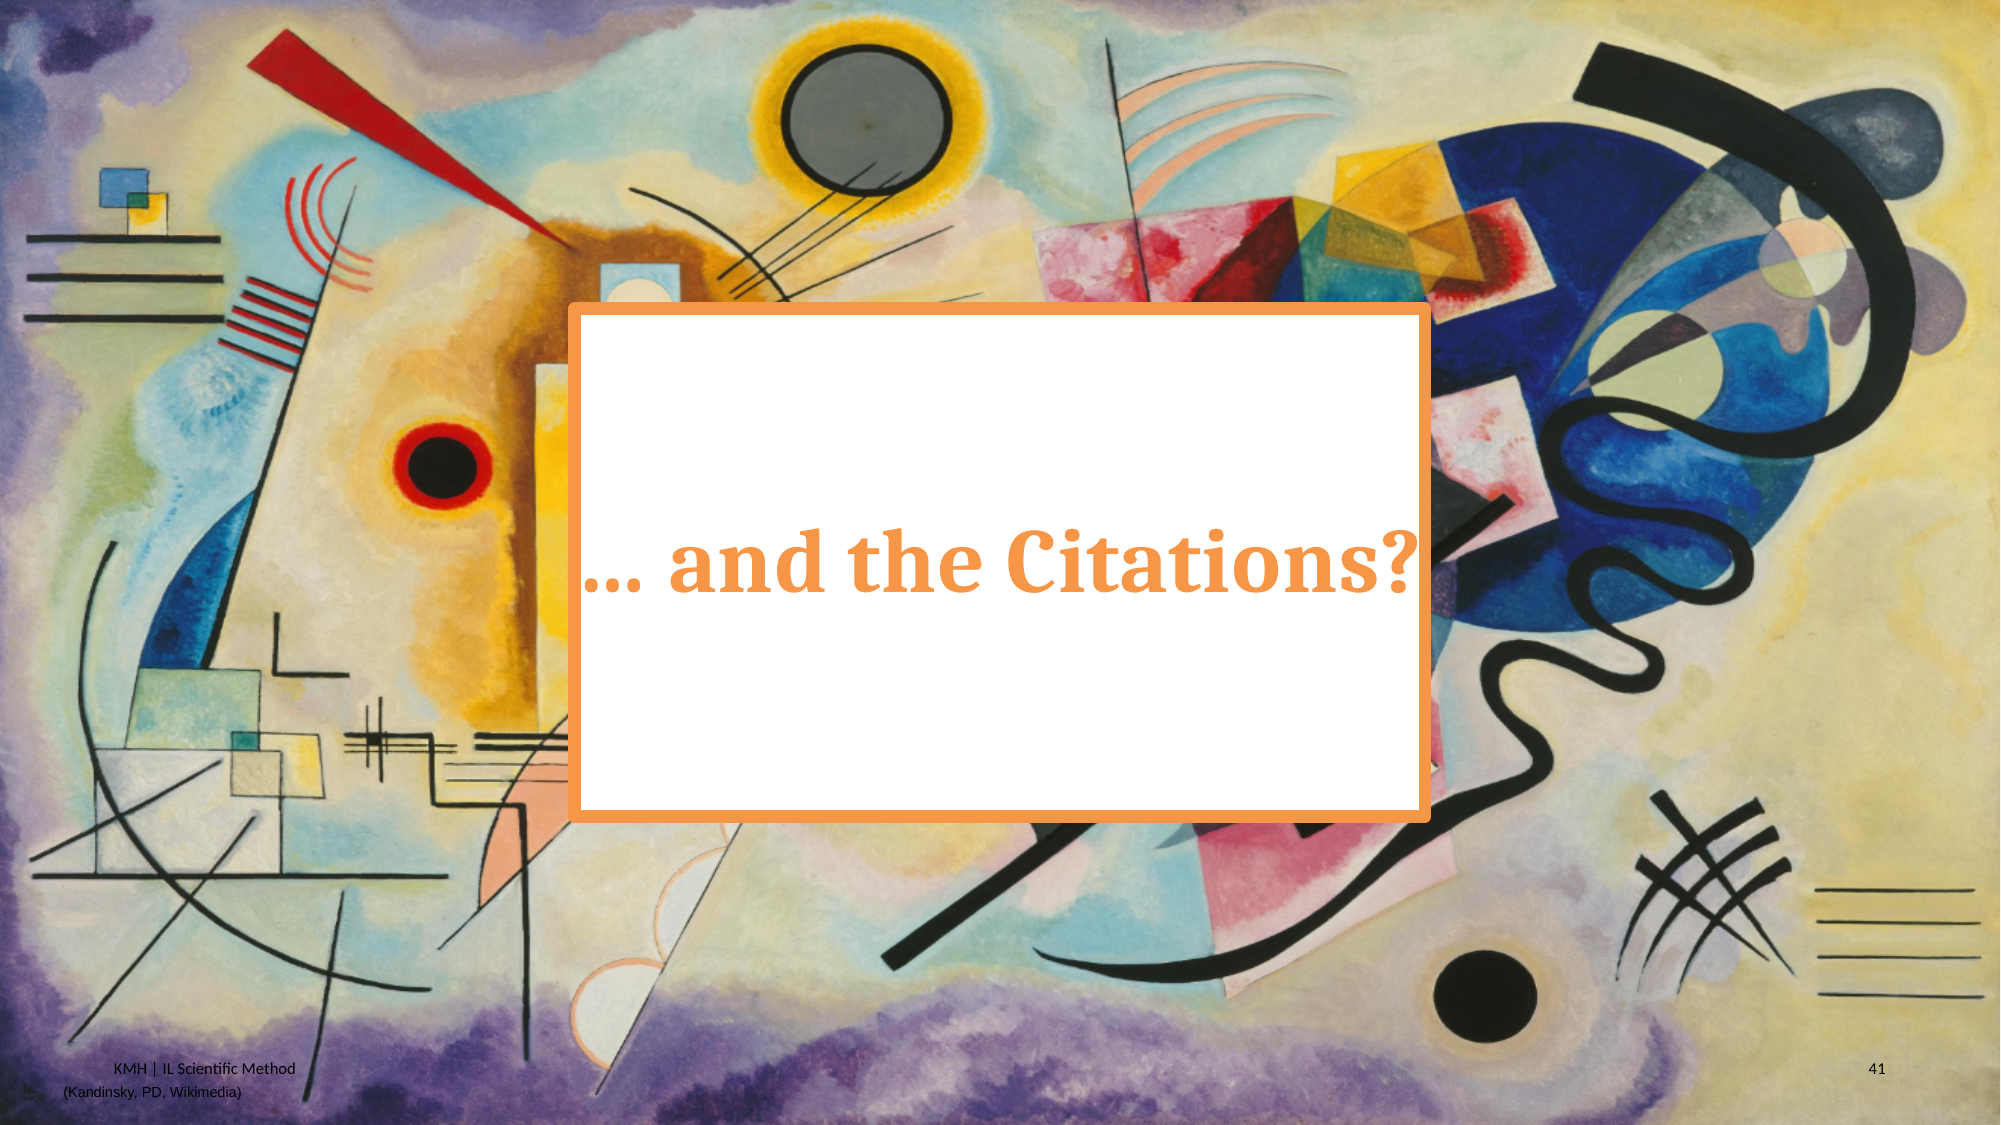

# … and the Citations?
KMH | IL Scientific Method
41